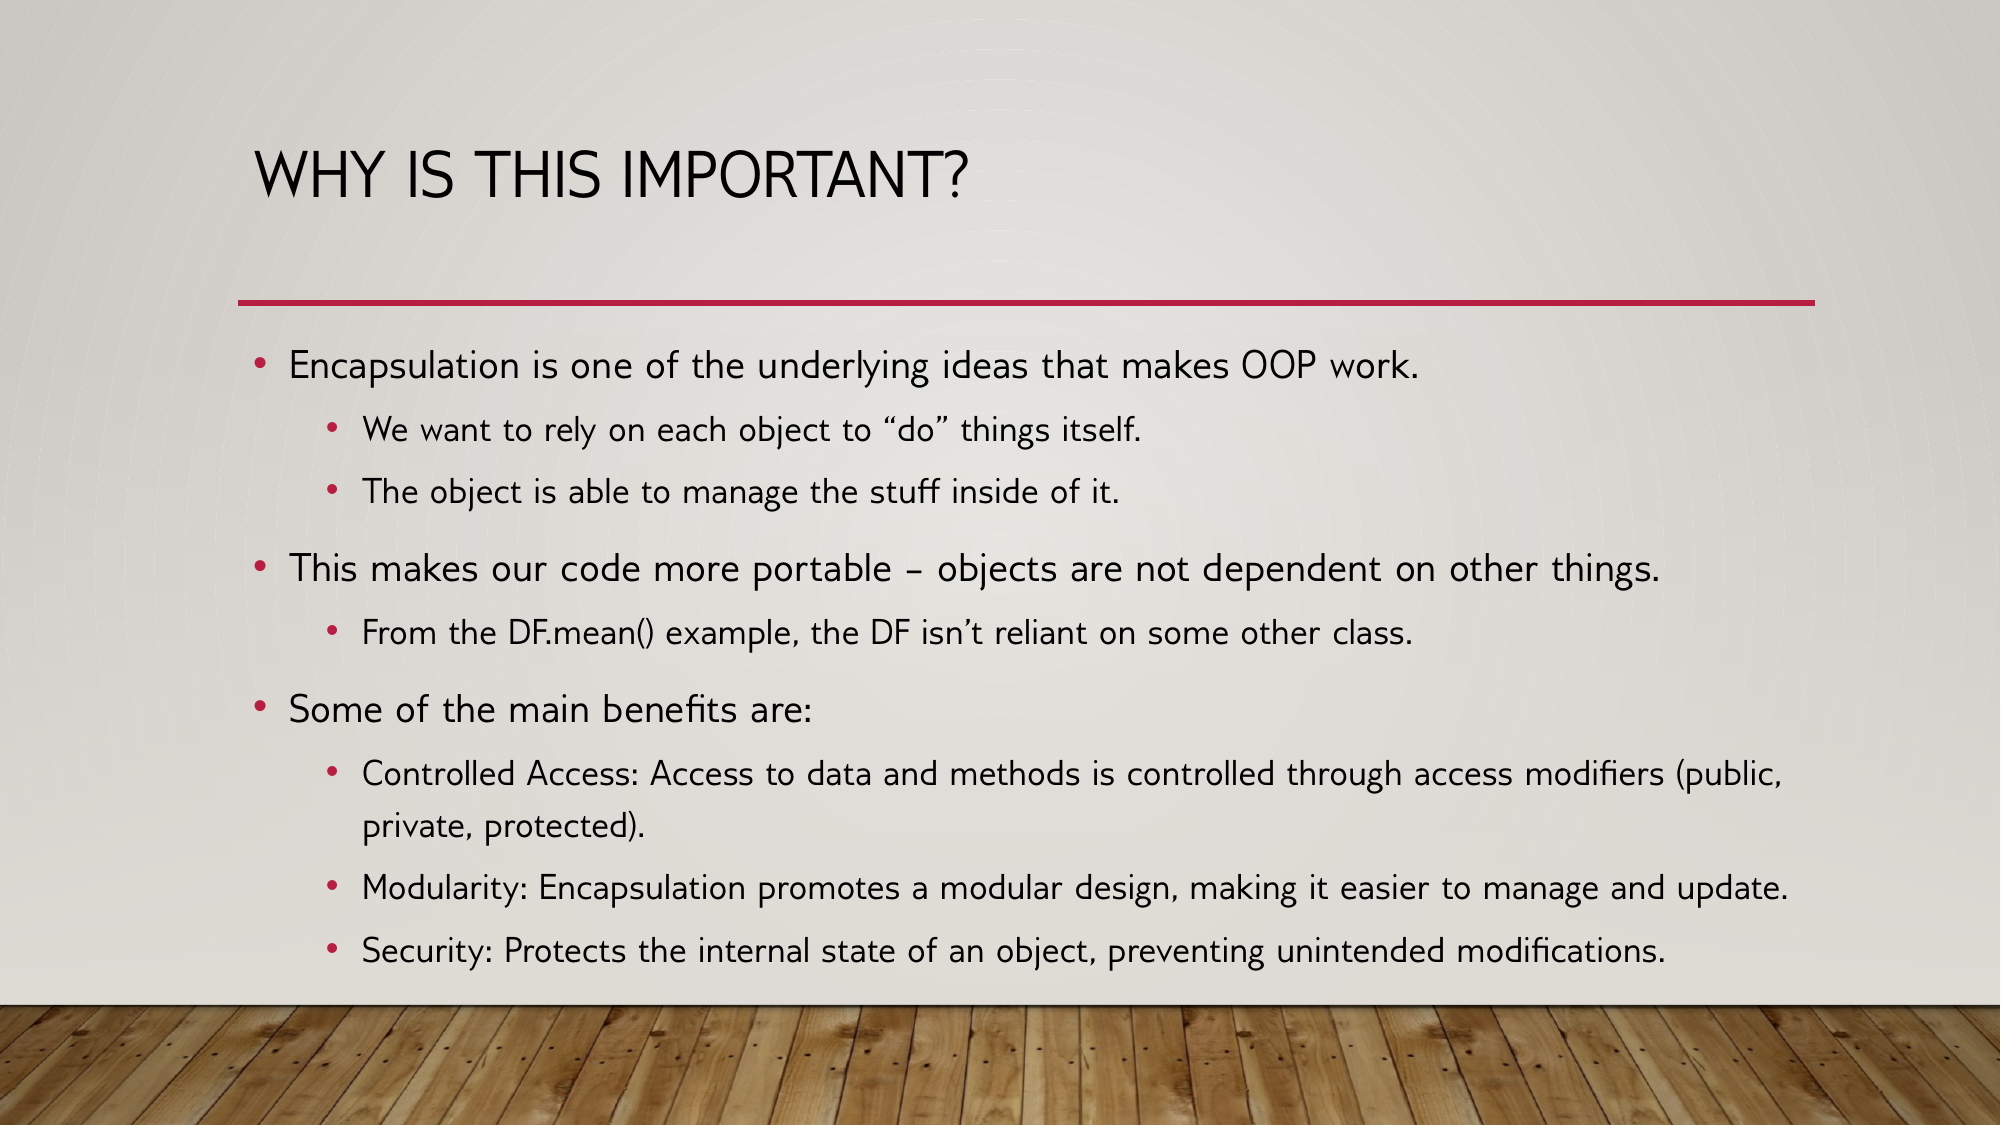

# Why is this important?
Encapsulation is one of the underlying ideas that makes OOP work.
We want to rely on each object to “do” things itself.
The object is able to manage the stuff inside of it.
This makes our code more portable – objects are not dependent on other things.
From the DF.mean() example, the DF isn’t reliant on some other class.
Some of the main benefits are:
Controlled Access: Access to data and methods is controlled through access modifiers (public, private, protected).
Modularity: Encapsulation promotes a modular design, making it easier to manage and update.
Security: Protects the internal state of an object, preventing unintended modifications.